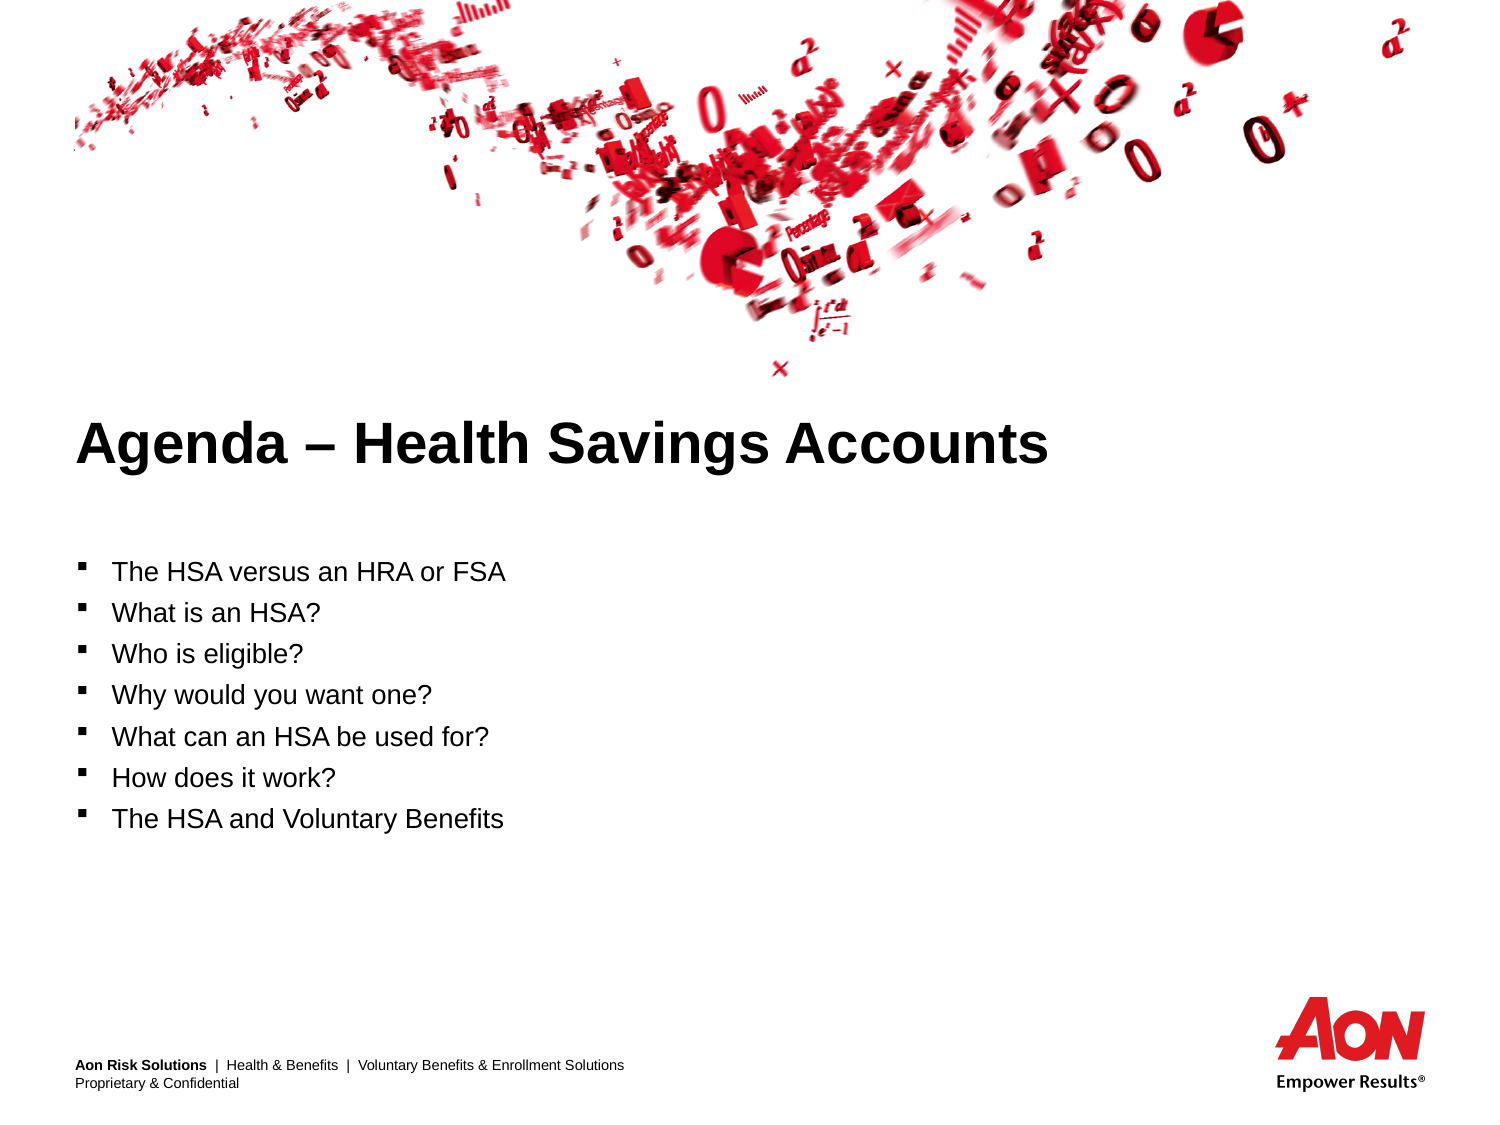

# Agenda – Health Savings Accounts

The HSA versus an HRA or FSA
What is an HSA?
Who is eligible?
Why would you want one?
What can an HSA be used for?
How does it work?
The HSA and Voluntary Benefits